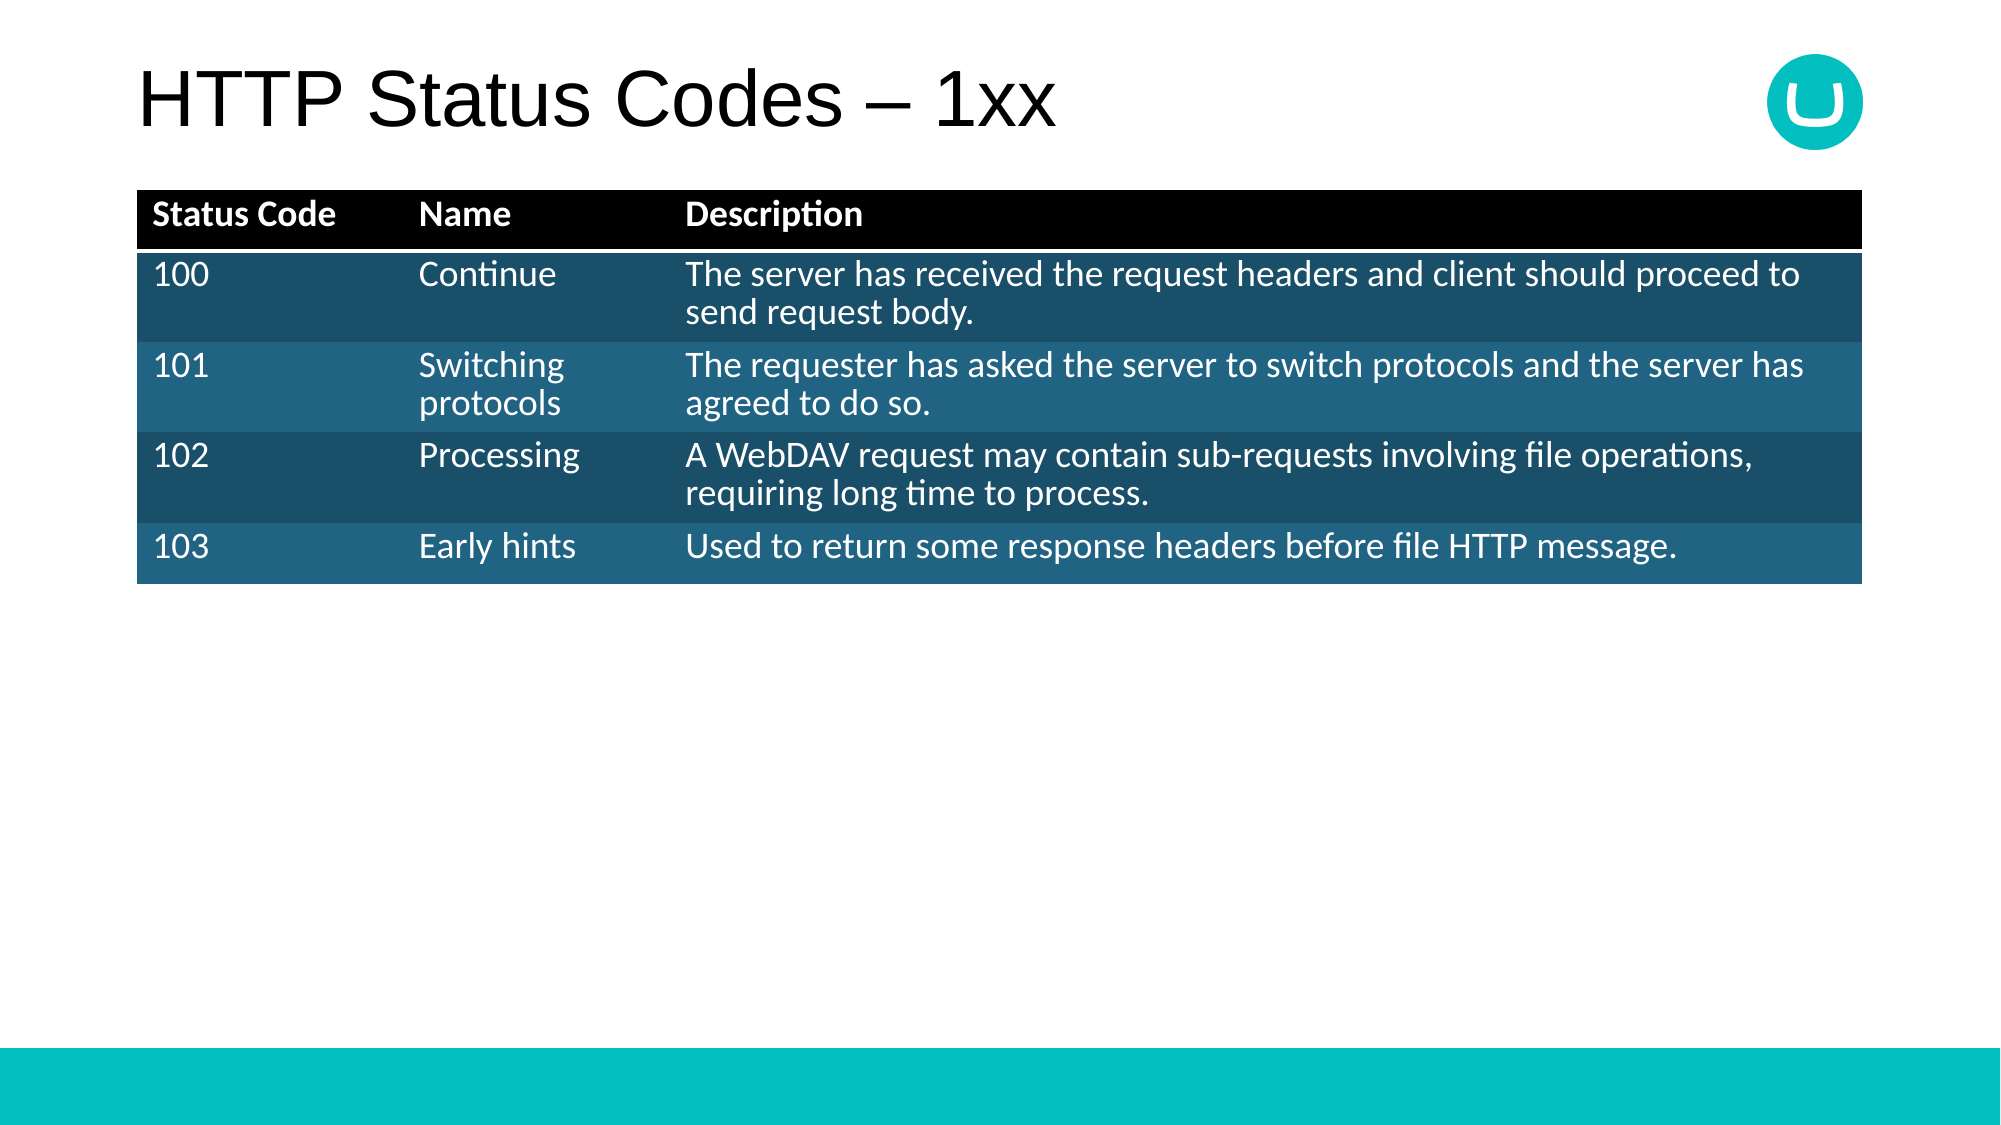

# HTTP Status Codes – 1xx
| Status Code | Name | Description |
| --- | --- | --- |
| 100 | Continue | The server has received the request headers and client should proceed to send request body. |
| 101 | Switching protocols | The requester has asked the server to switch protocols and the server has agreed to do so. |
| 102 | Processing | A WebDAV request may contain sub-requests involving file operations, requiring long time to process. |
| 103 | Early hints | Used to return some response headers before file HTTP message. |